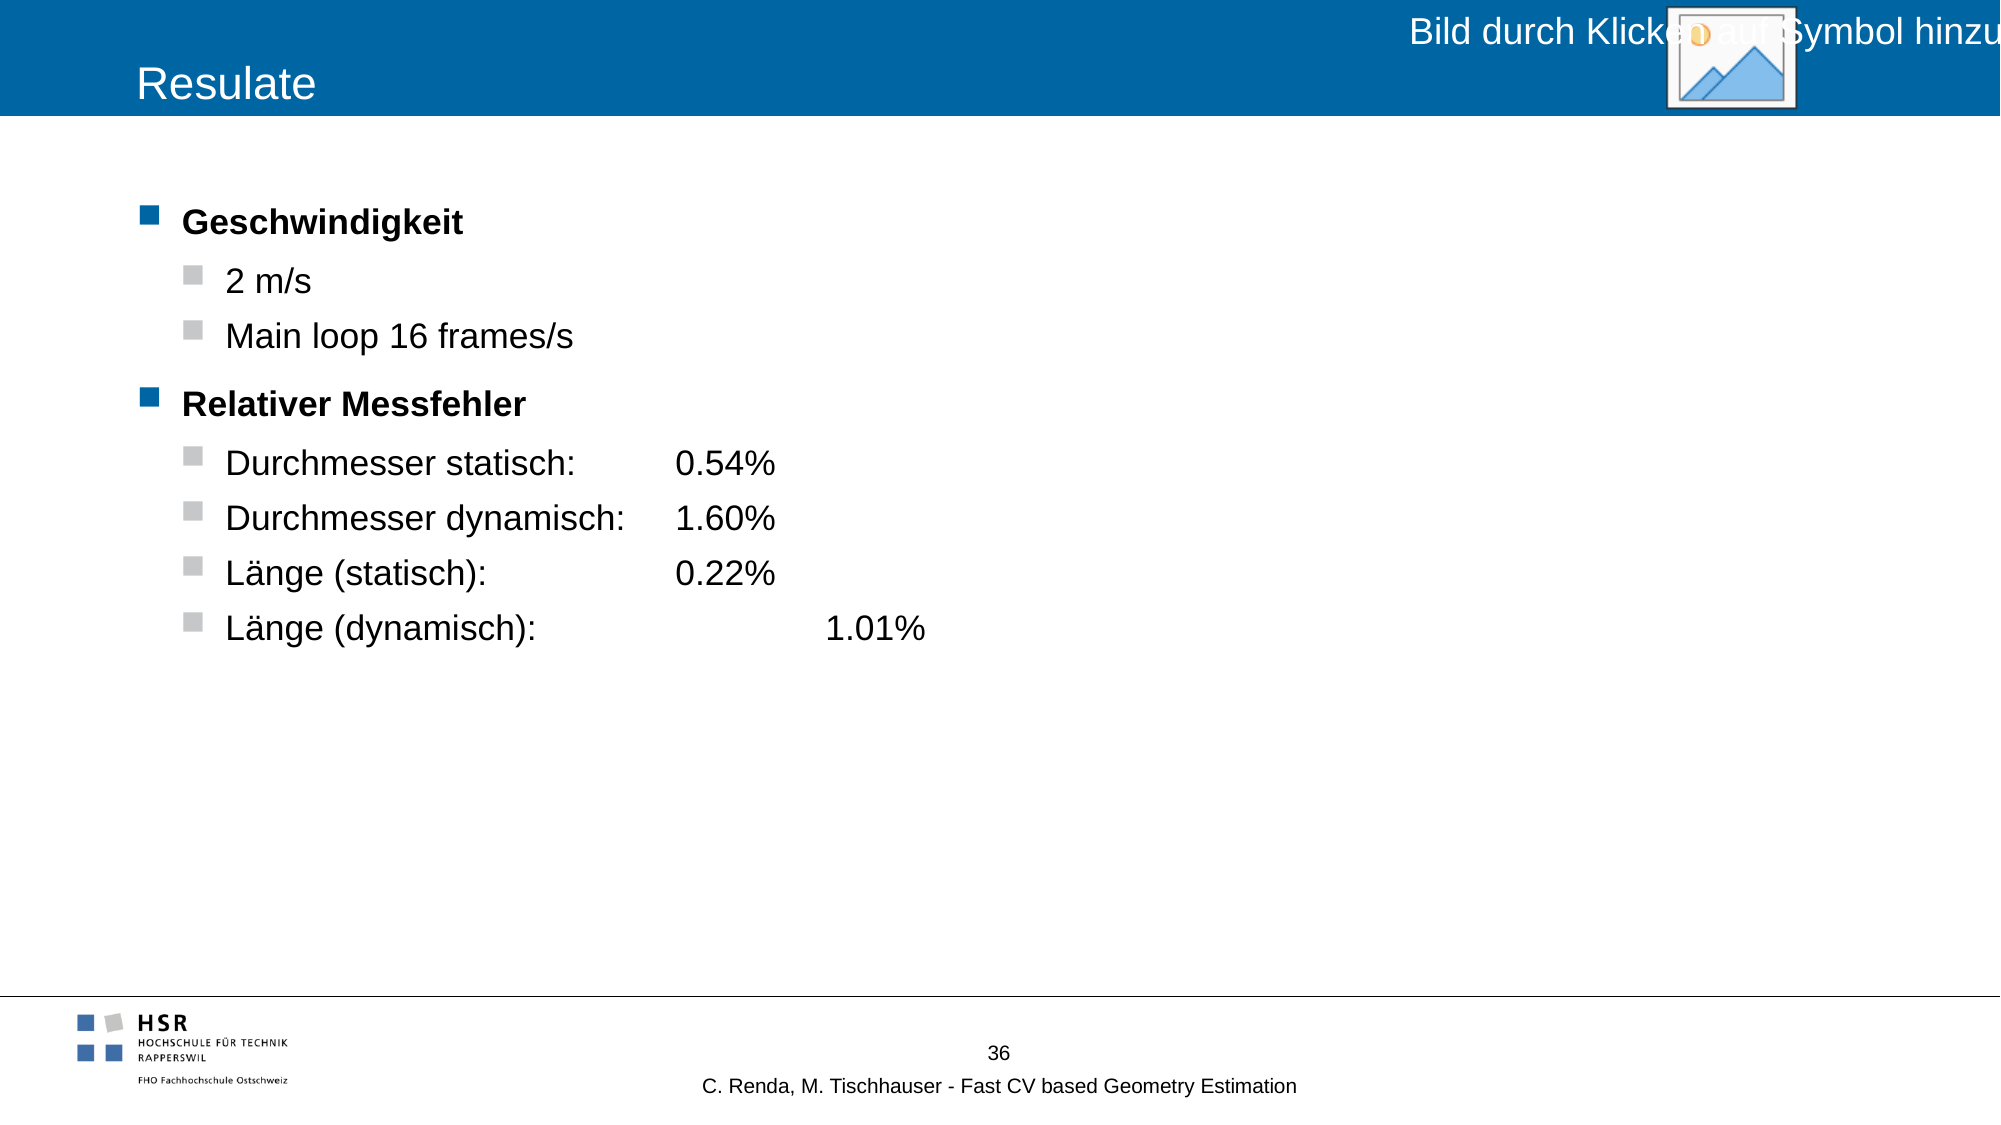

# Resulate
Geschwindigkeit
2 m/s
Main loop 16 frames/s
Relativer Messfehler
Durchmesser statisch:	0.54%
Durchmesser dynamisch:	1.60%
Länge (statisch):		0.22%
Länge (dynamisch):		1.01%

36
C. Renda, M. Tischhauser - Fast CV based Geometry Estimation